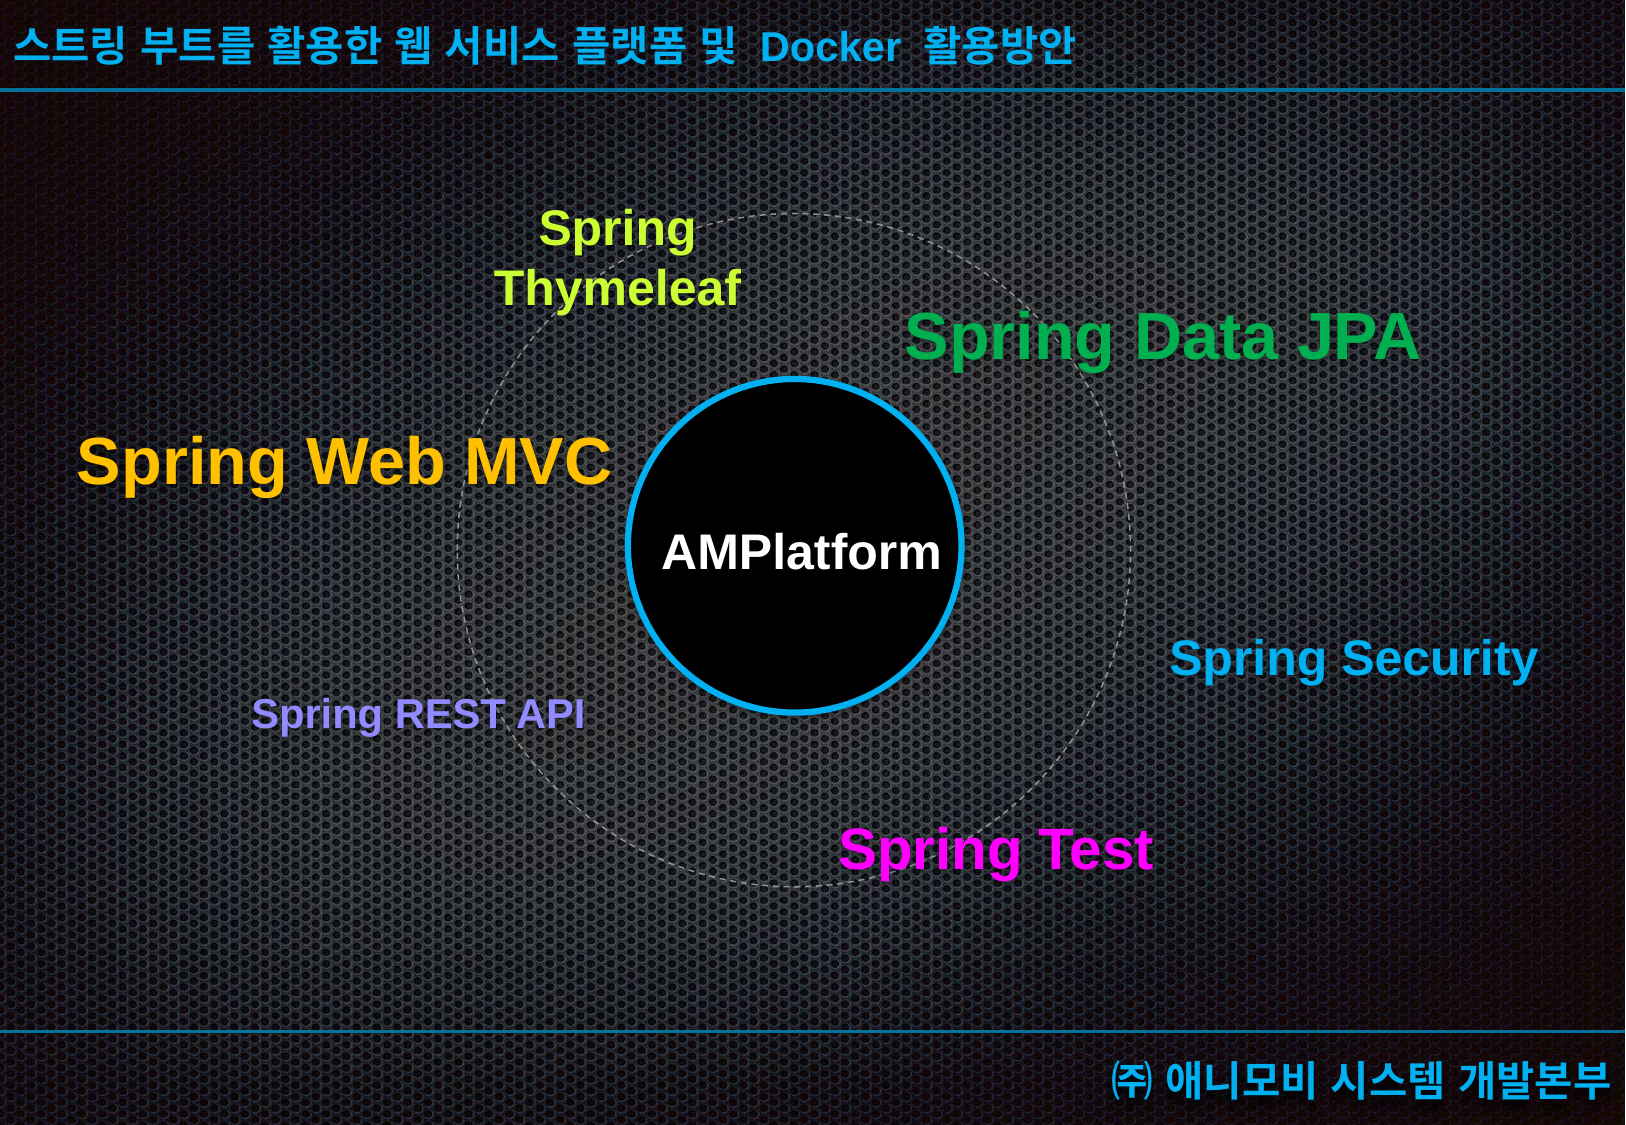

Spring Thymeleaf

Spring Data JPA

Spring Web MVC
AMPlatform
Spring Security
Spring REST API
Spring Test